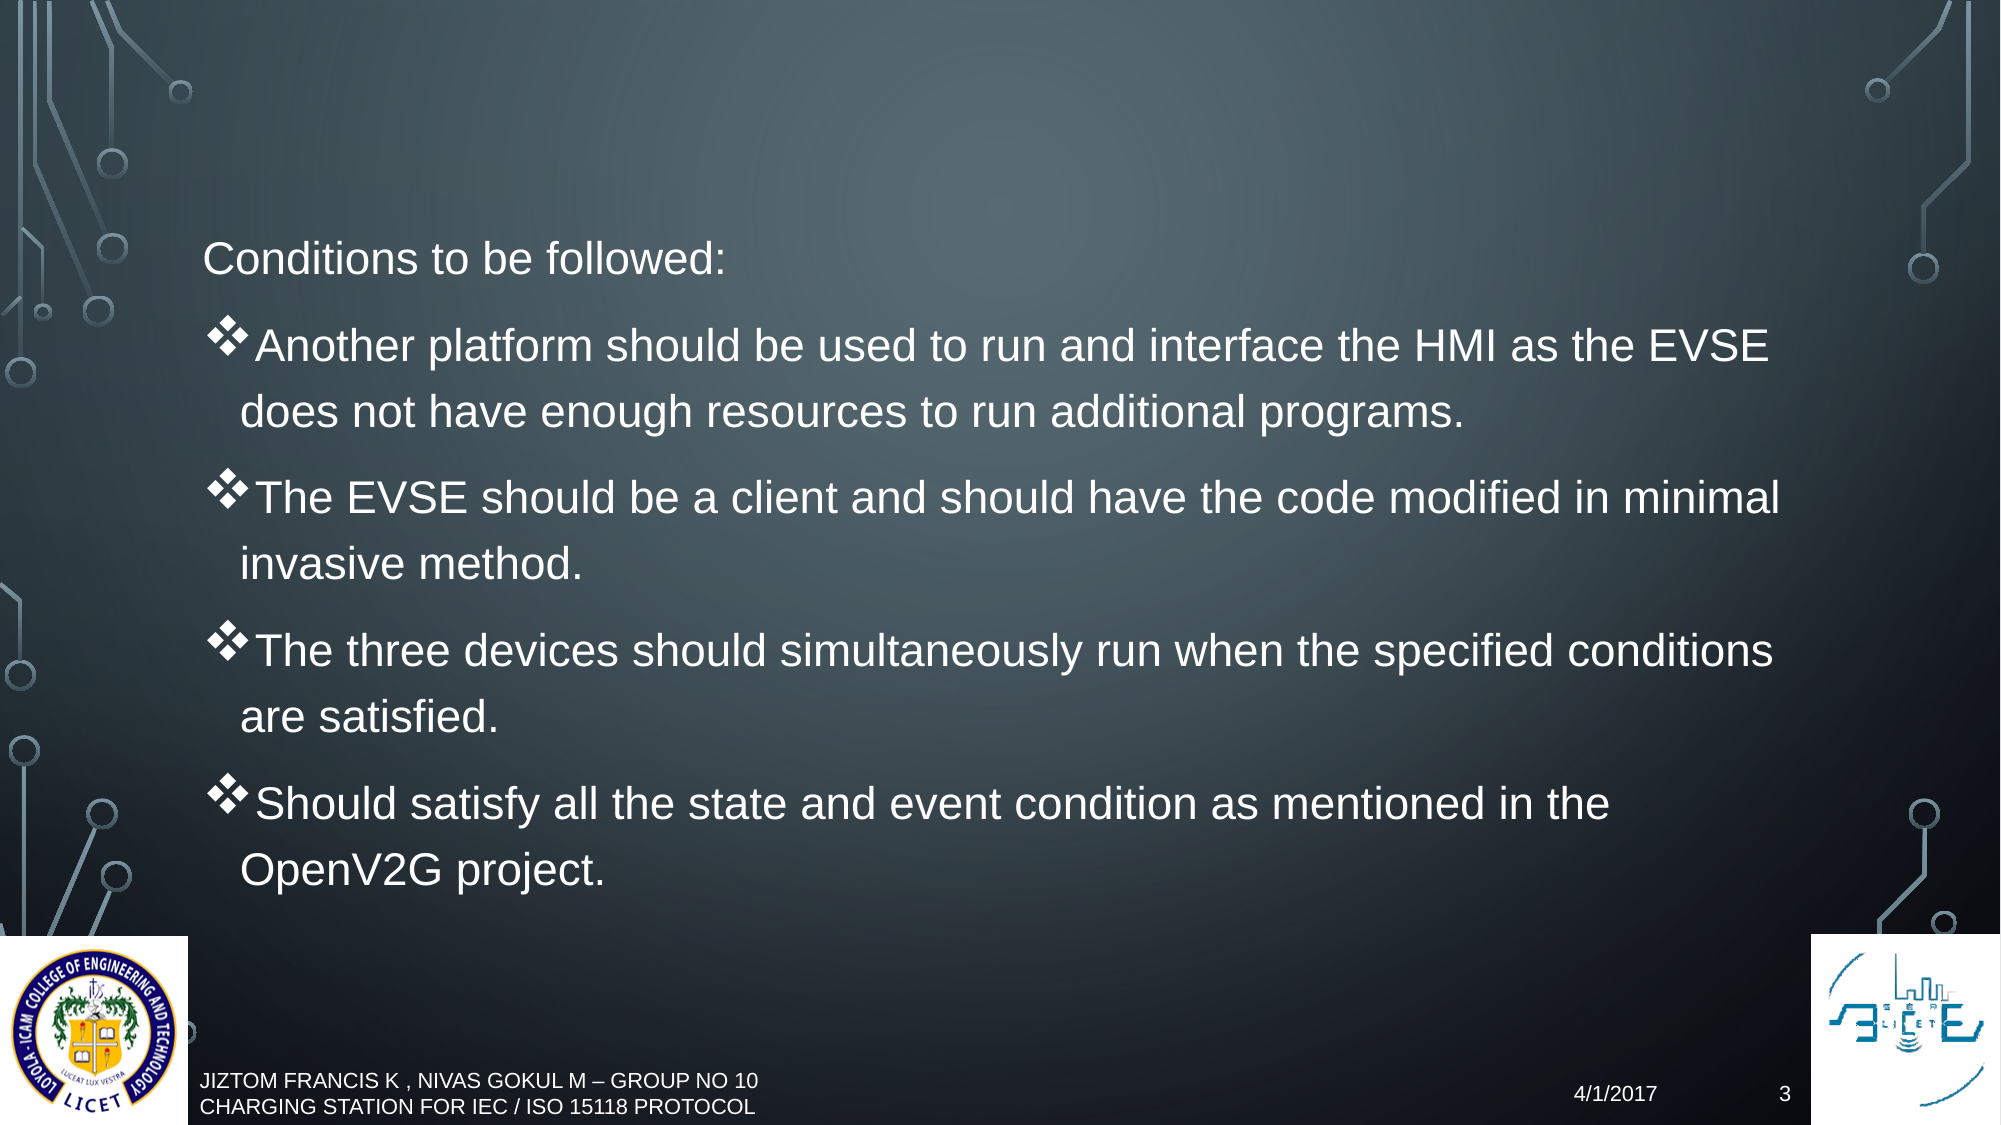

Conditions to be followed:
Another platform should be used to run and interface the HMI as the EVSE does not have enough resources to run additional programs.
The EVSE should be a client and should have the code modified in minimal invasive method.
The three devices should simultaneously run when the specified conditions are satisfied.
Should satisfy all the state and event condition as mentioned in the OpenV2G project.
3
4/1/2017
JIZTOM FRANCIS K , NIVAS GOKUL M – GROUP NO 10
CHARGING STATION FOR IEC / ISO 15118 PROTOCOL